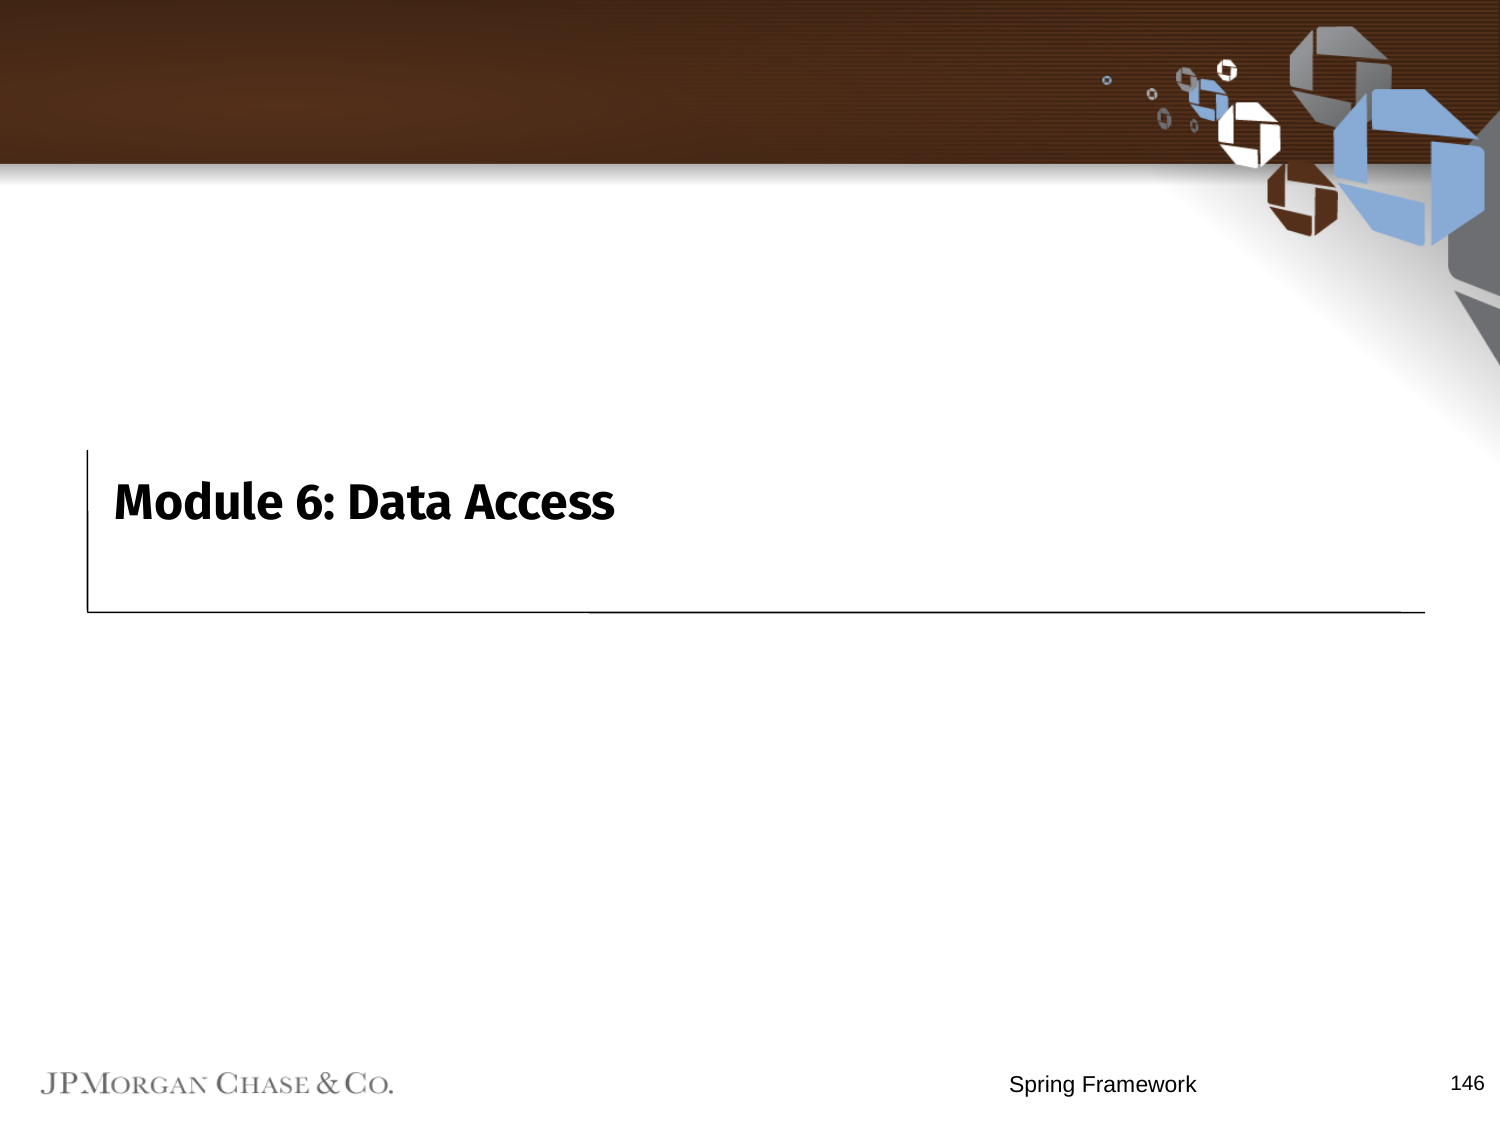

# Module 6: Data Access

Spring Framework
146